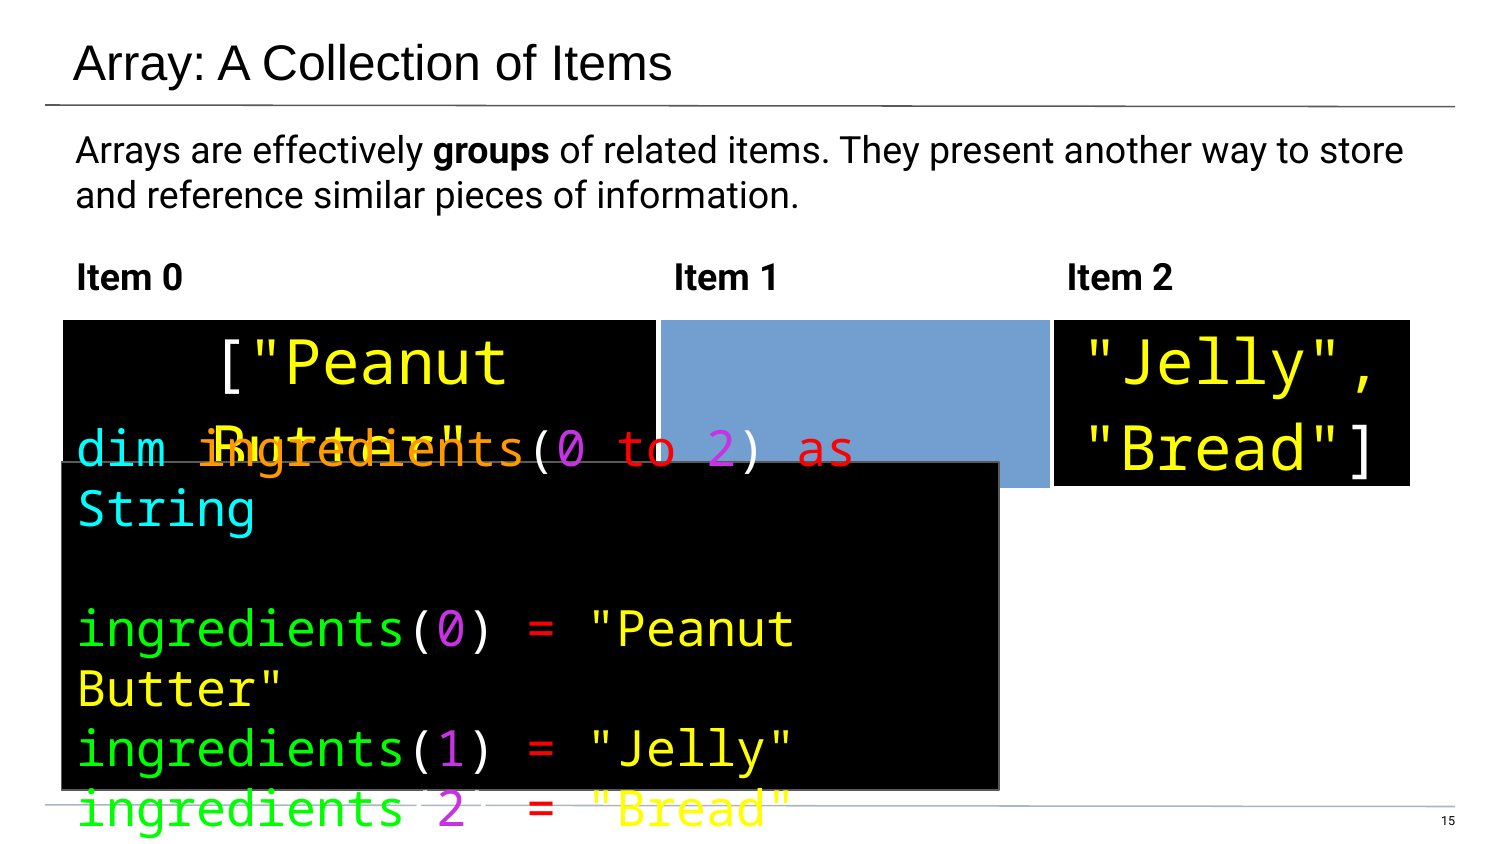

# Array: A Collection of Items

Arrays are effectively groups of related items. They present another way to store and reference similar pieces of information.

| Item 0 |  | Item 1 | Item 2 |
| --- | --- | --- | --- |
| ["Peanut Butter", |  | "Jelly", | "Bread"] |
dim ingredients(0 to 2) as String

ingredients(0) = "Peanut Butter"
ingredients(1) = "Jelly"
ingredients(2) = "Bread"